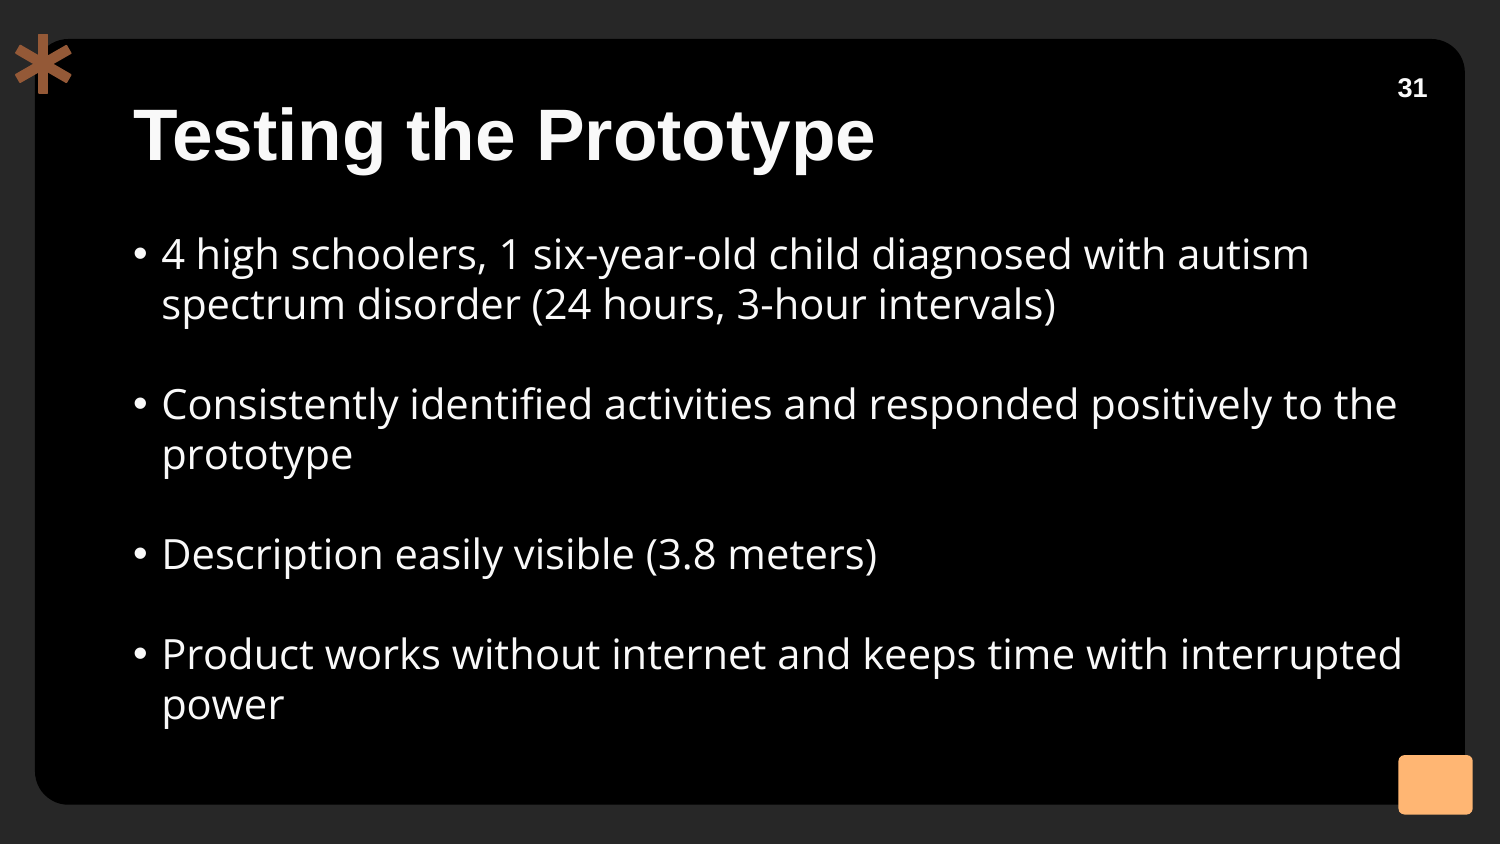

31
# Testing the Prototype
4 high schoolers, 1 six-year-old child diagnosed with autism spectrum disorder (24 hours, 3-hour intervals)

Consistently identified activities and responded positively to the prototype

Description easily visible (3.8 meters)

Product works without internet and keeps time with interrupted power